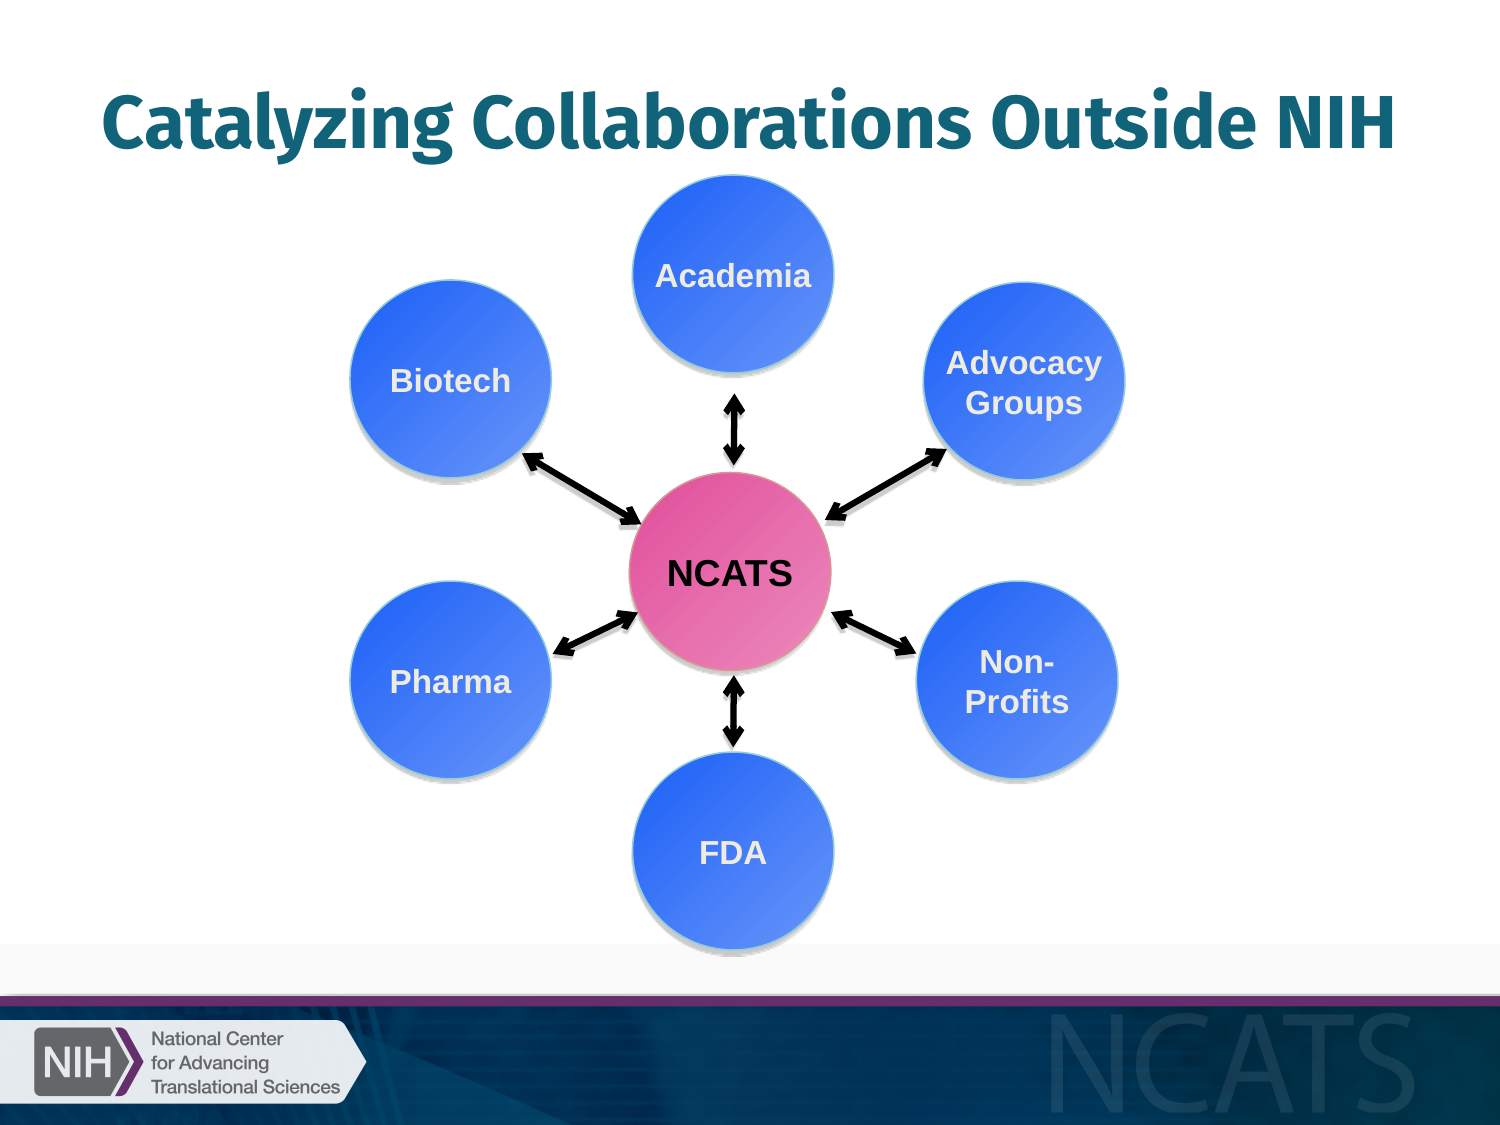

# Catalyzing Collaborations Outside NIH
Academia
Biotech
Advocacy
Groups
NCATS
Pharma
Non-
Profits
FDA